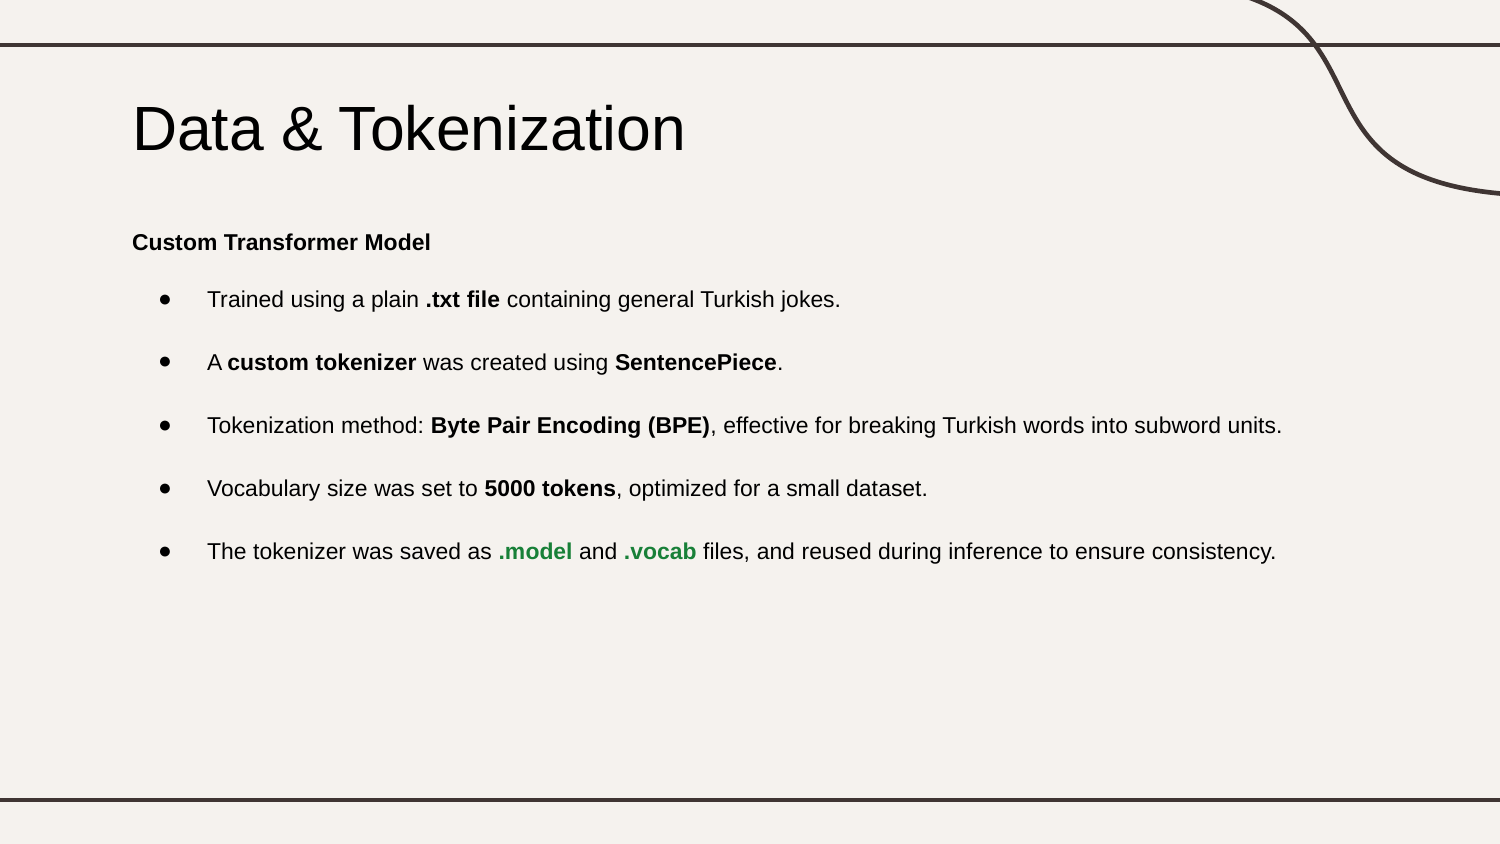

# Data & Tokenization
Custom Transformer Model
Trained using a plain .txt file containing general Turkish jokes.
A custom tokenizer was created using SentencePiece.
Tokenization method: Byte Pair Encoding (BPE), effective for breaking Turkish words into subword units.
Vocabulary size was set to 5000 tokens, optimized for a small dataset.
The tokenizer was saved as .model and .vocab files, and reused during inference to ensure consistency.